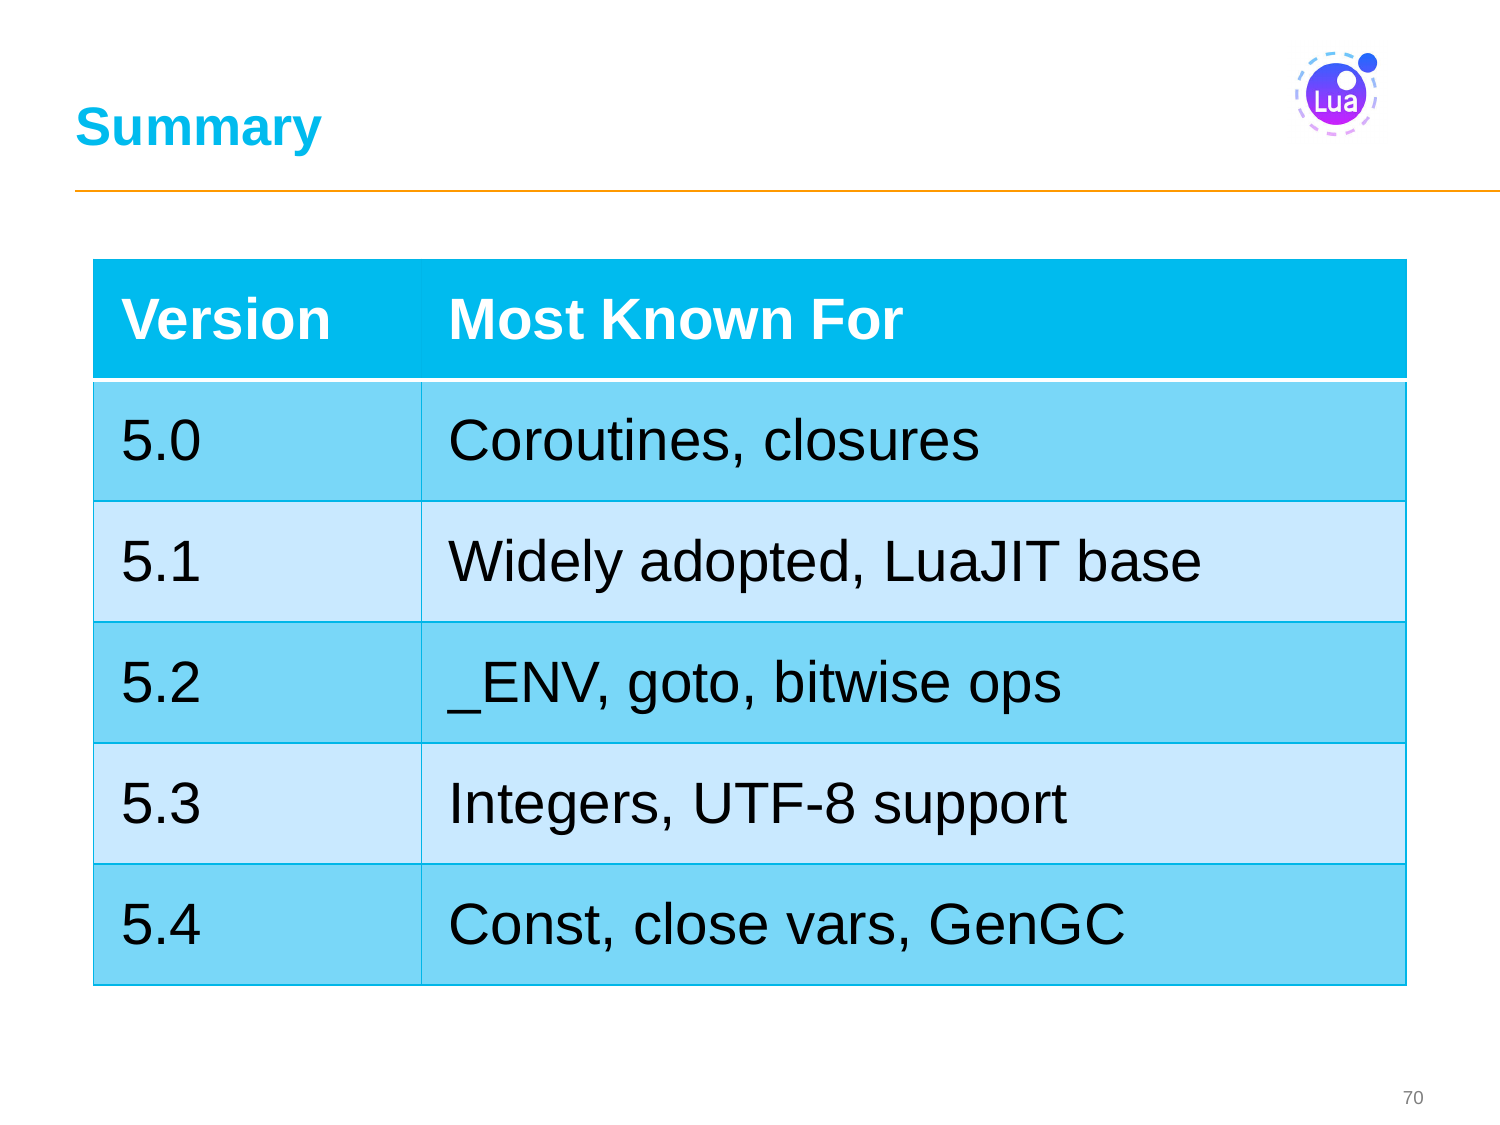

# Summary
| Version | Most Known For |
| --- | --- |
| 5.0 | Coroutines, closures |
| 5.1 | Widely adopted, LuaJIT base |
| 5.2 | \_ENV, goto, bitwise ops |
| 5.3 | Integers, UTF-8 support |
| 5.4 | Const, close vars, GenGC |